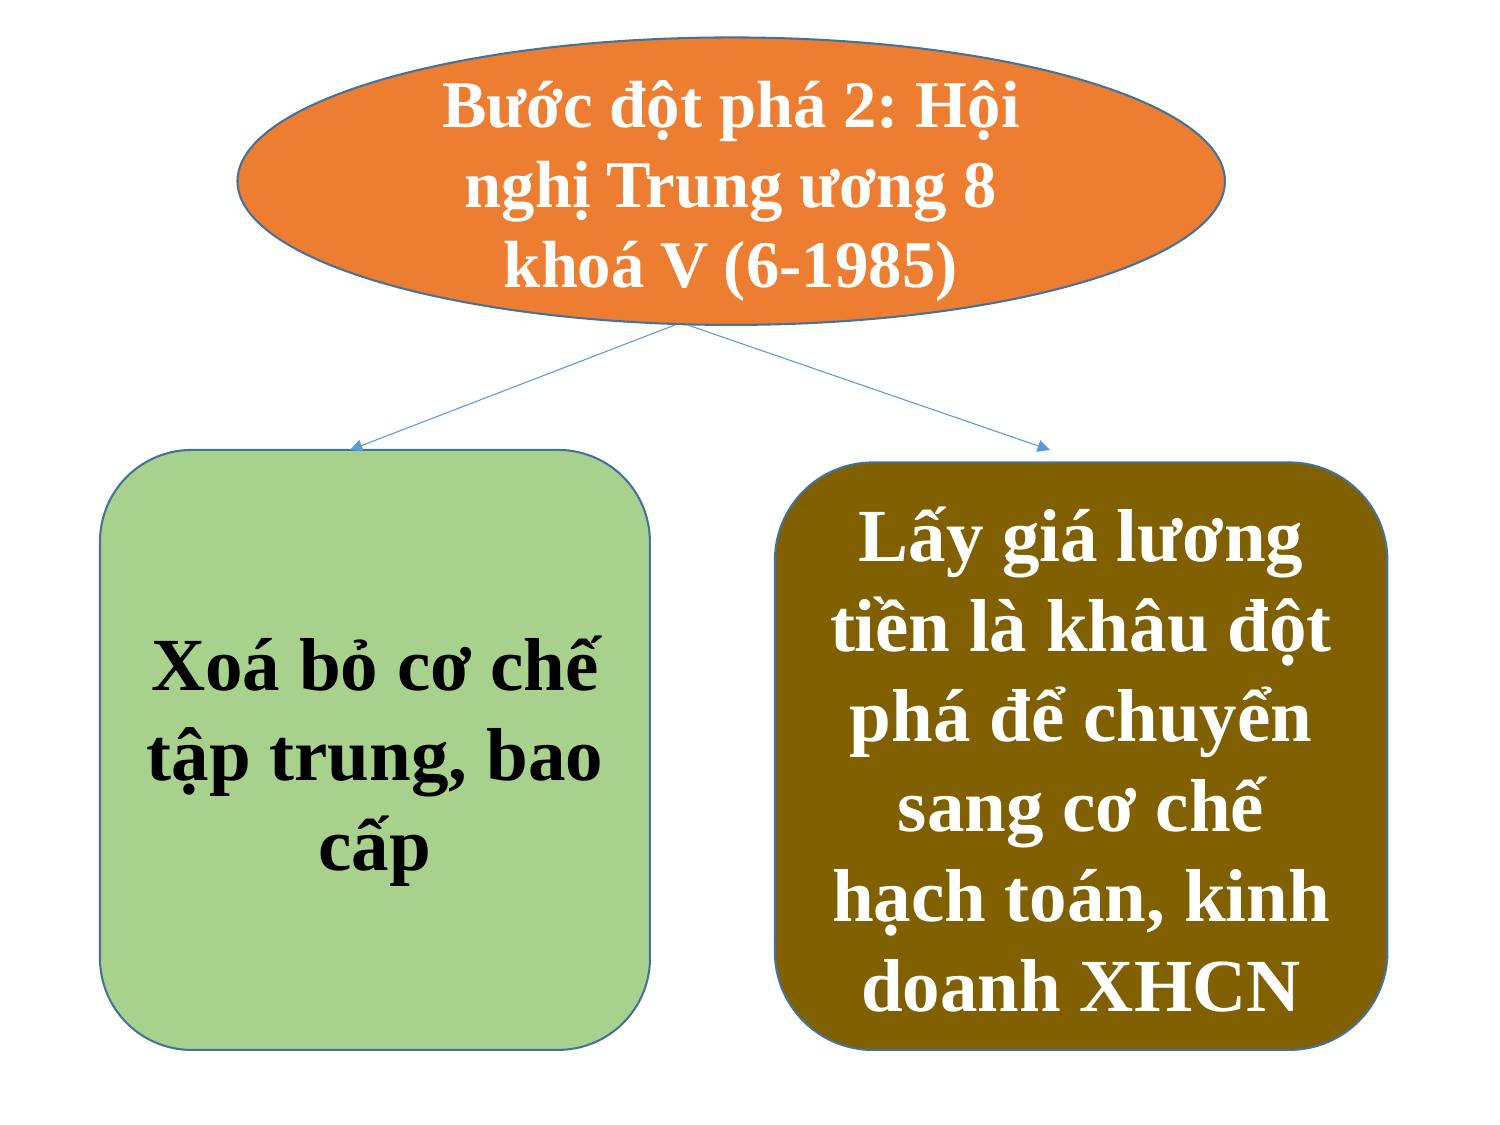

Bước đột phá 2: Hội nghị Trung ương 8 khoá V (6-1985)
Xoá bỏ cơ chế tập trung, bao cấp
Lấy giá lương tiền là khâu đột phá để chuyển sang cơ chế hạch toán, kinh doanh XHCN